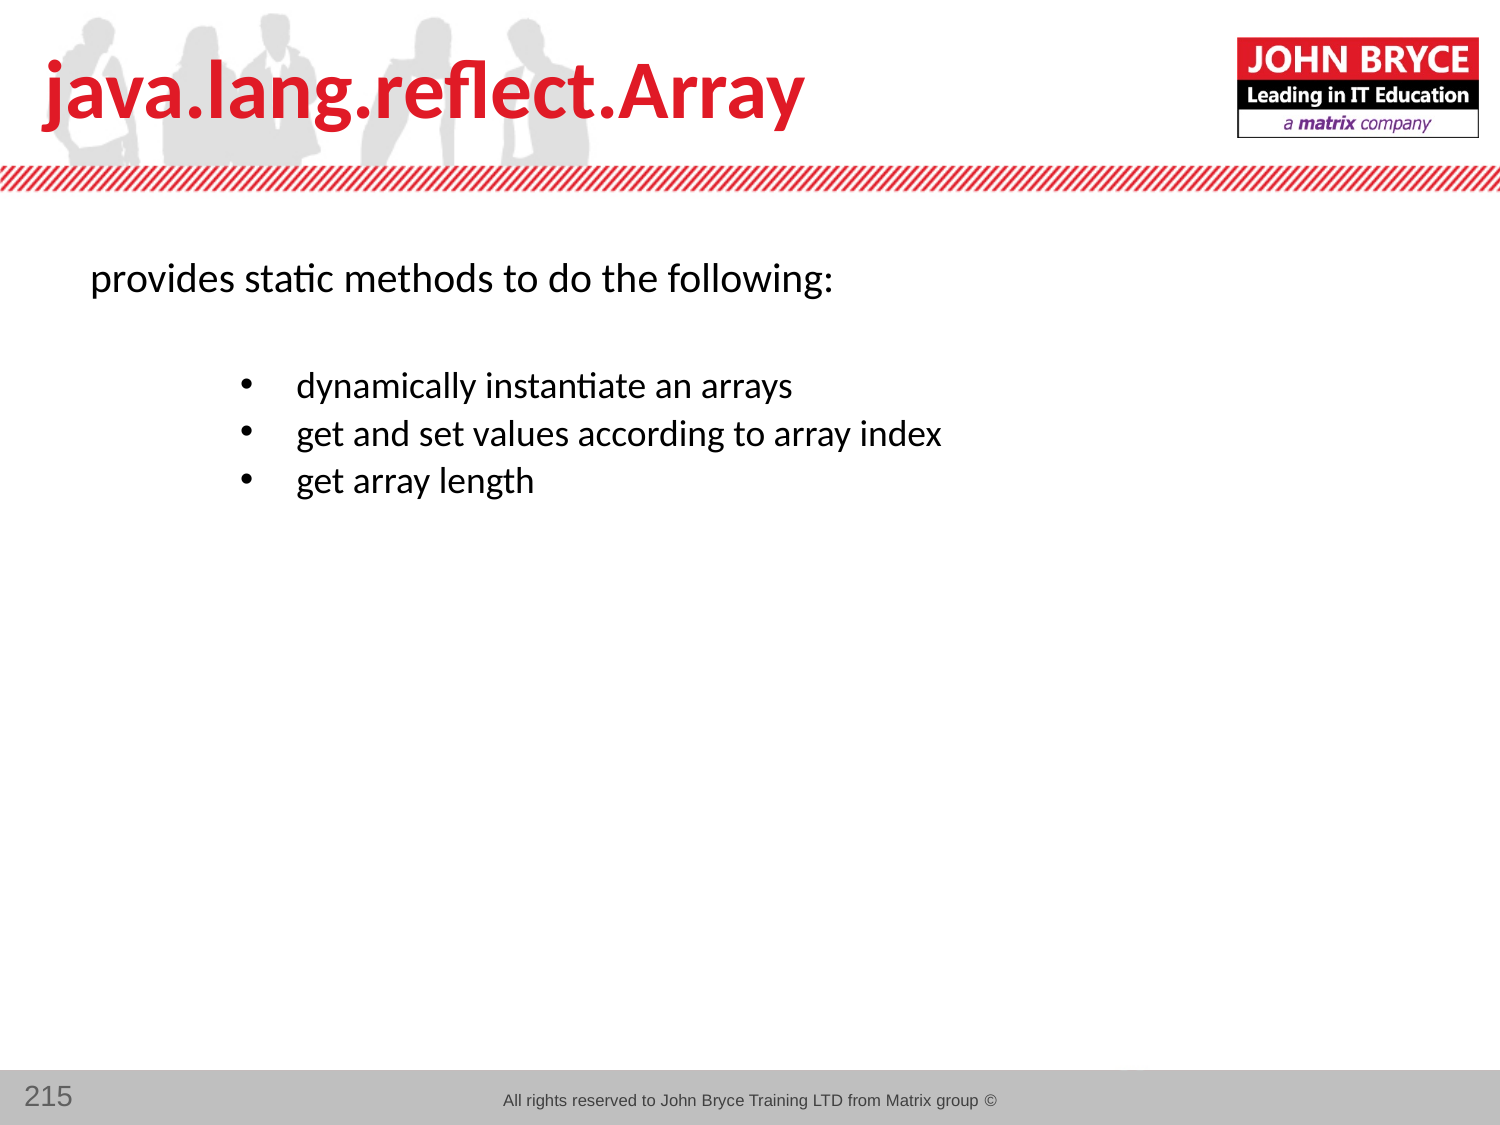

# java.lang.reflect.Array
provides static methods to do the following:

dynamically instantiate an arrays
get and set values according to array index
get array length